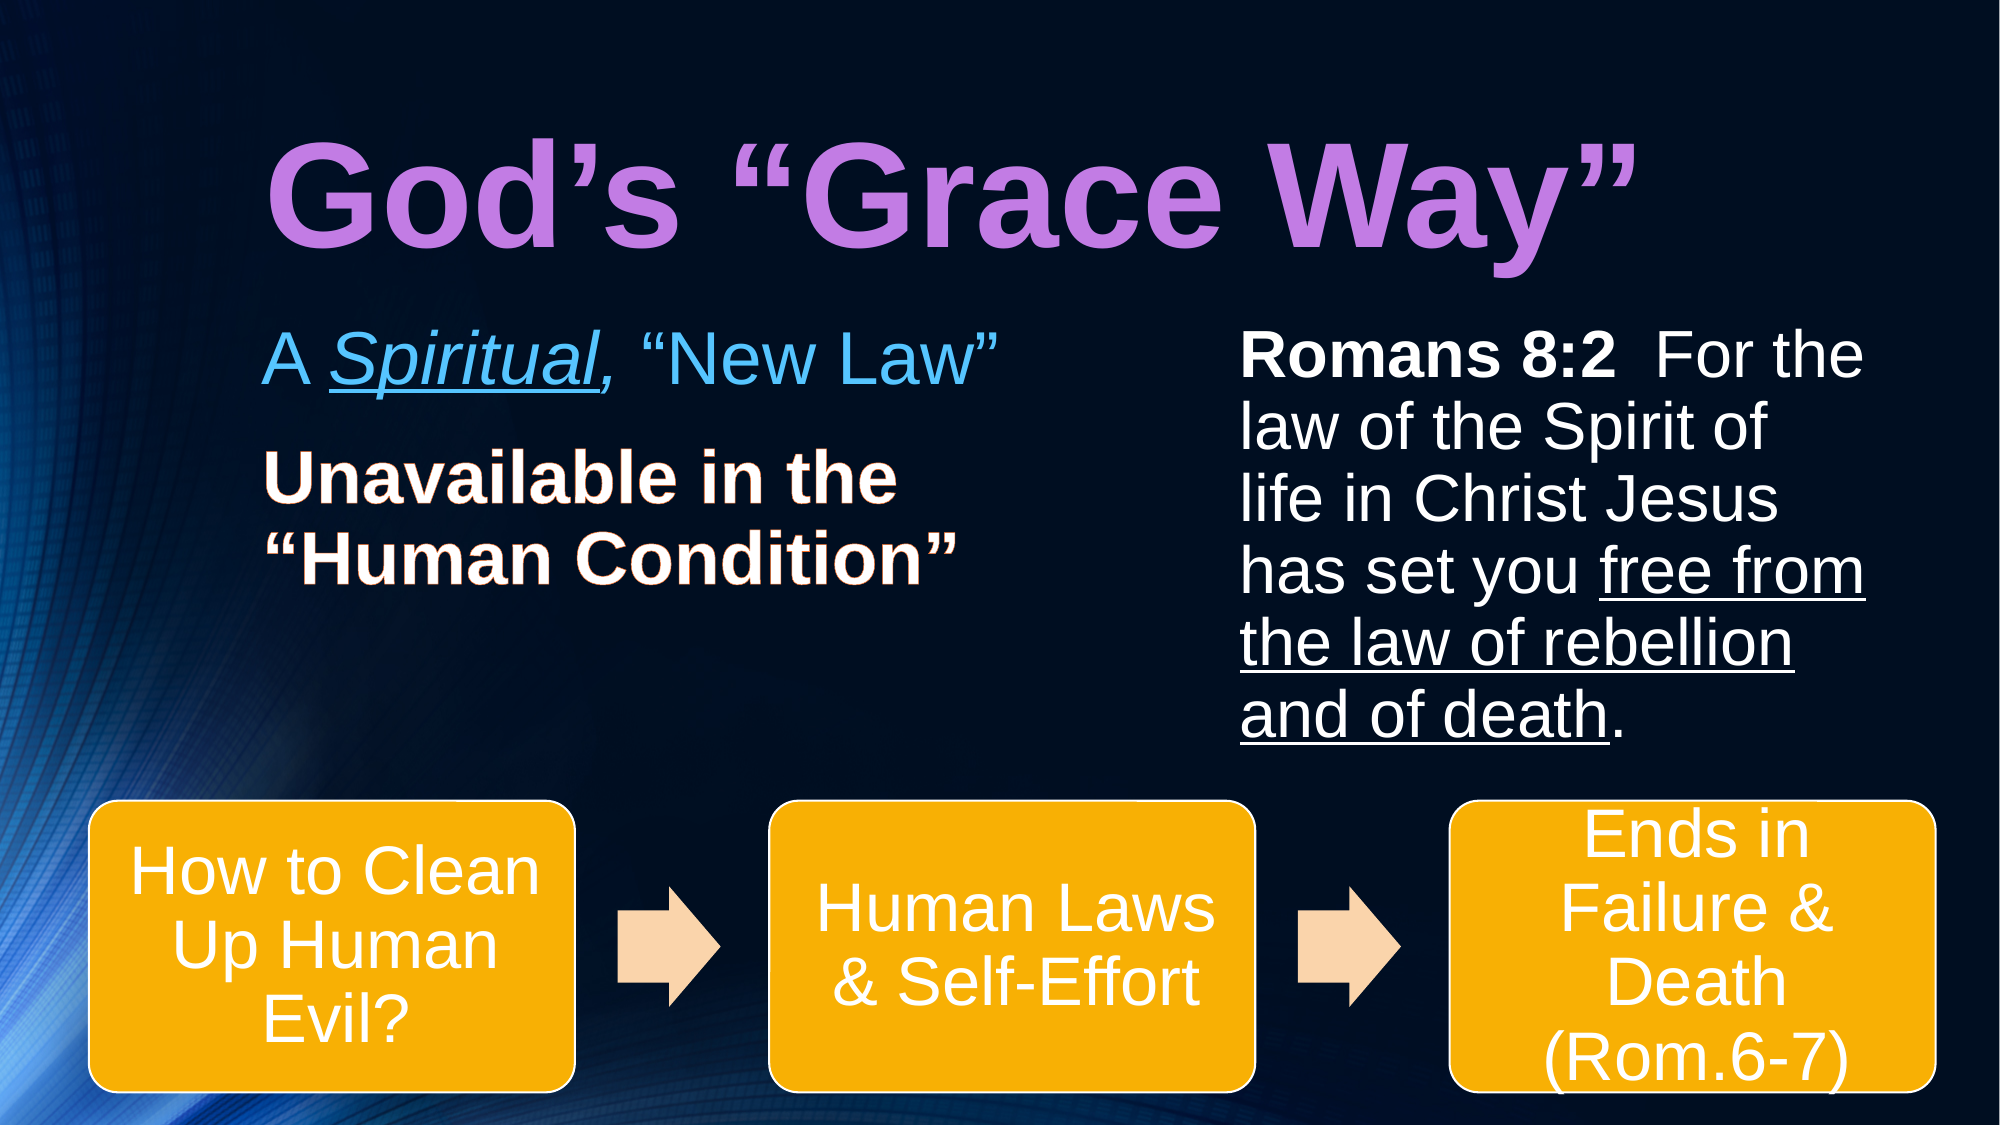

# God’s “Grace Way”
A Spiritual, “New Law”
Unavailable in the “Human Condition”

Romans 8:2  For the law of the Spirit of life in Christ Jesus has set you free from the law of rebellion and of death.
How to Clean Up Human Evil?

Human Laws & Self-Effort

Ends in Failure & Death (Rom.6-7)